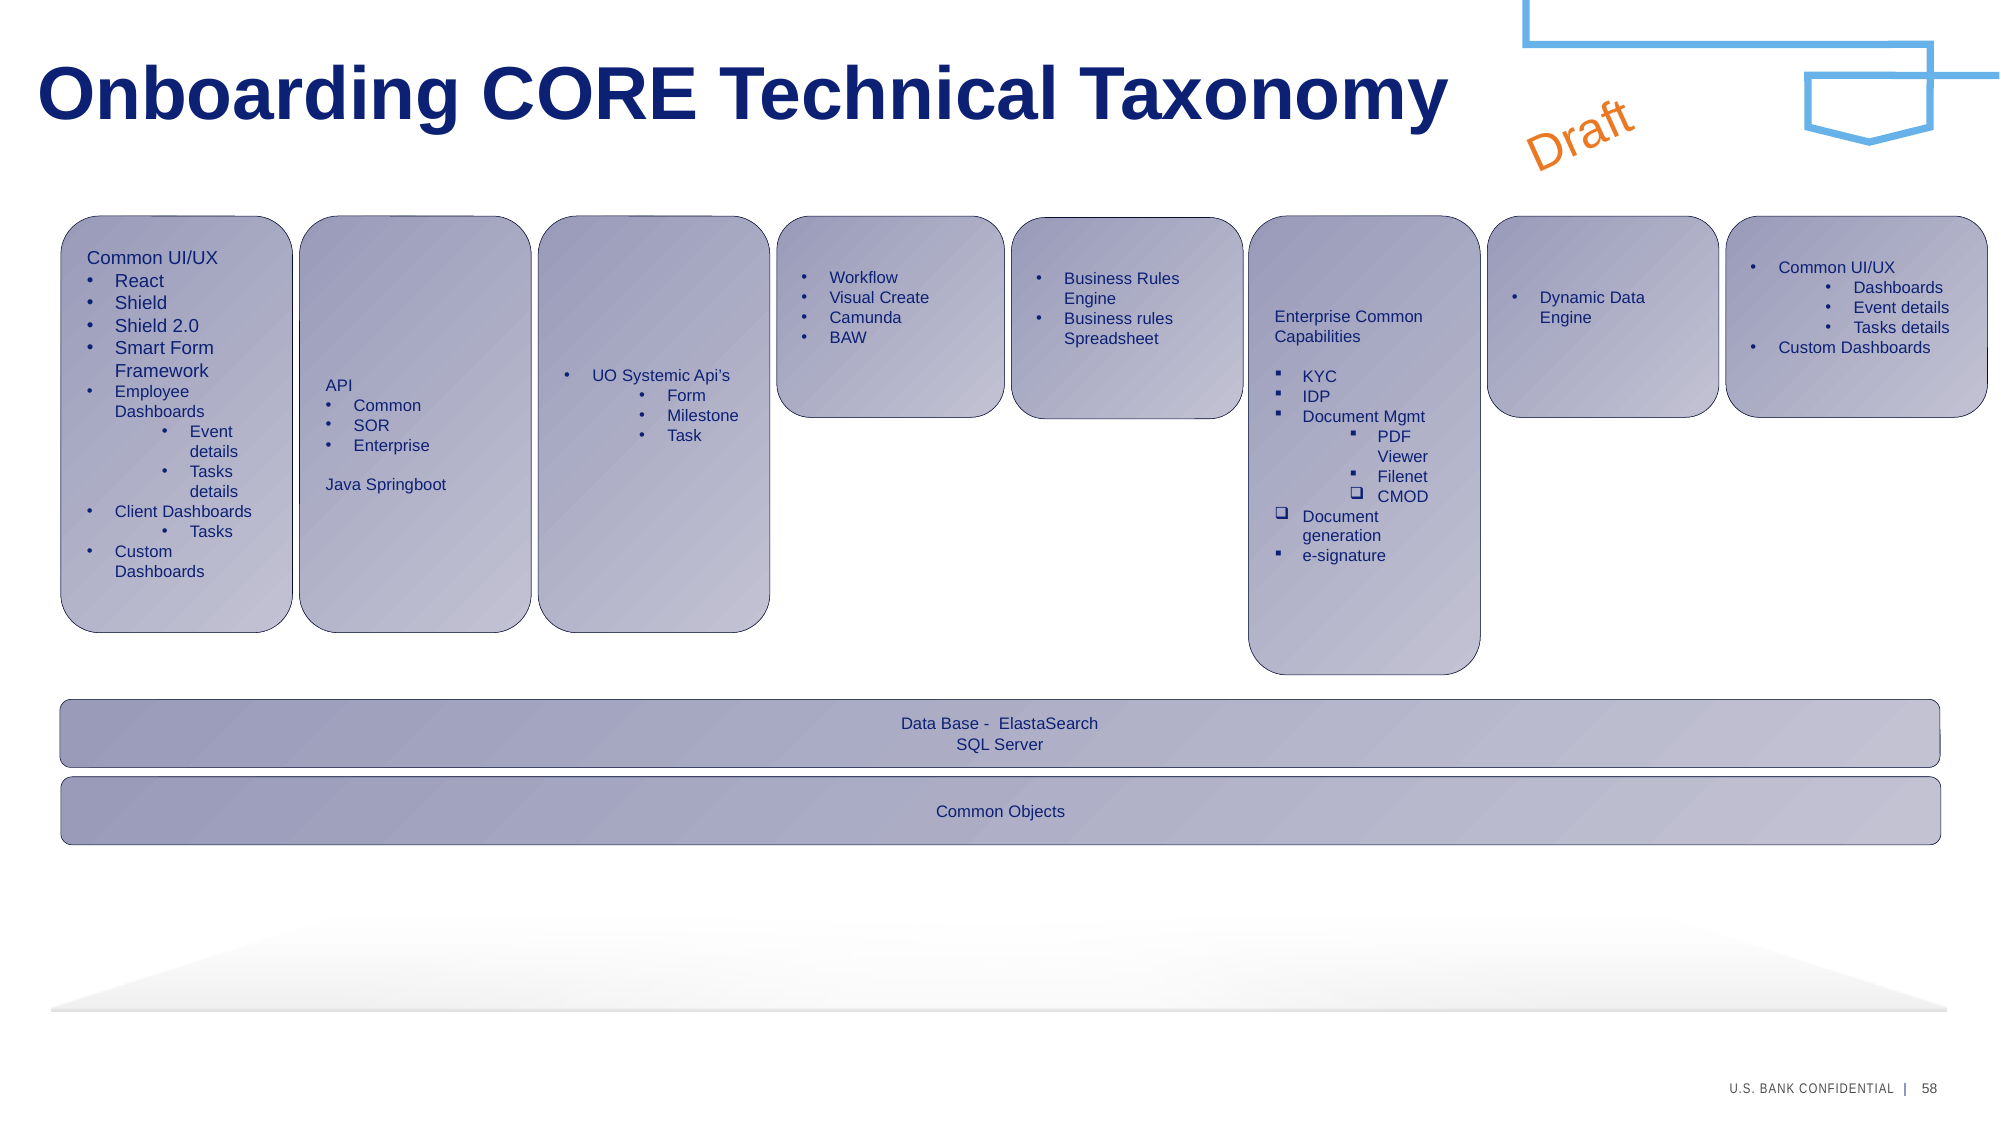

# Onboarding CORE Technical Taxonomy
Draft
Common UI/UX
React
Shield
Shield 2.0
Smart Form Framework
Employee Dashboards
Event details
Tasks details
Client Dashboards
Tasks
Custom Dashboards

UO Systemic Api’s
Form
Milestone
Task

API
Common
SOR
Enterprise

Java Springboot
Workflow
Visual Create
Camunda
BAW

Enterprise Common  Capabilities

KYC
IDP
Document Mgmt
PDF Viewer
Filenet
CMOD
Document generation
e-signature

Dynamic Data Engine

Common UI/UX
Dashboards
Event details
Tasks details
Custom Dashboards

Business Rules Engine
Business rules Spreadsheet

Data Base -  ElastaSearch
SQL Server
Common Objects